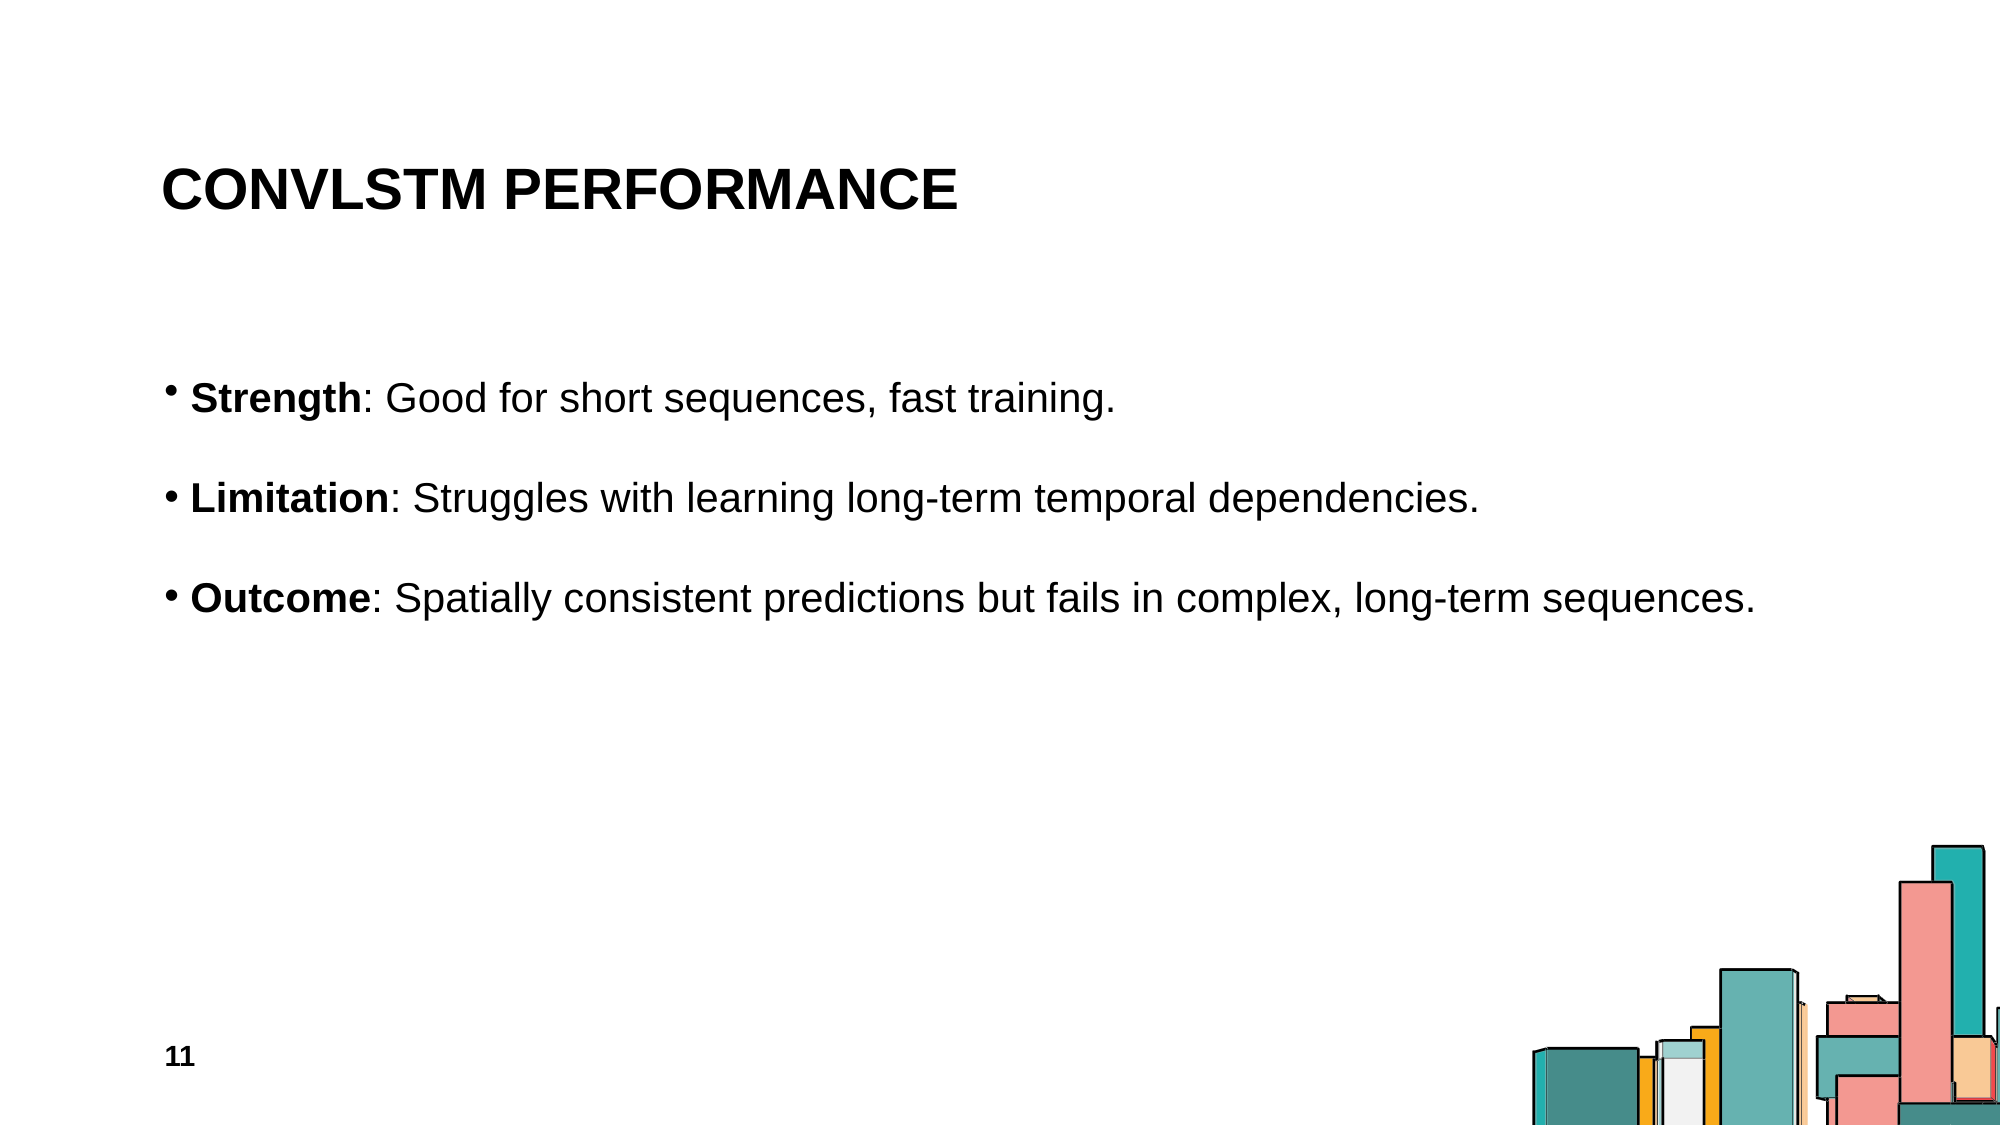

# ConvLSTM Performance
 Strength: Good for short sequences, fast training.

 Limitation: Struggles with learning long-term temporal dependencies.

 Outcome: Spatially consistent predictions but fails in complex, long-term sequences.
11